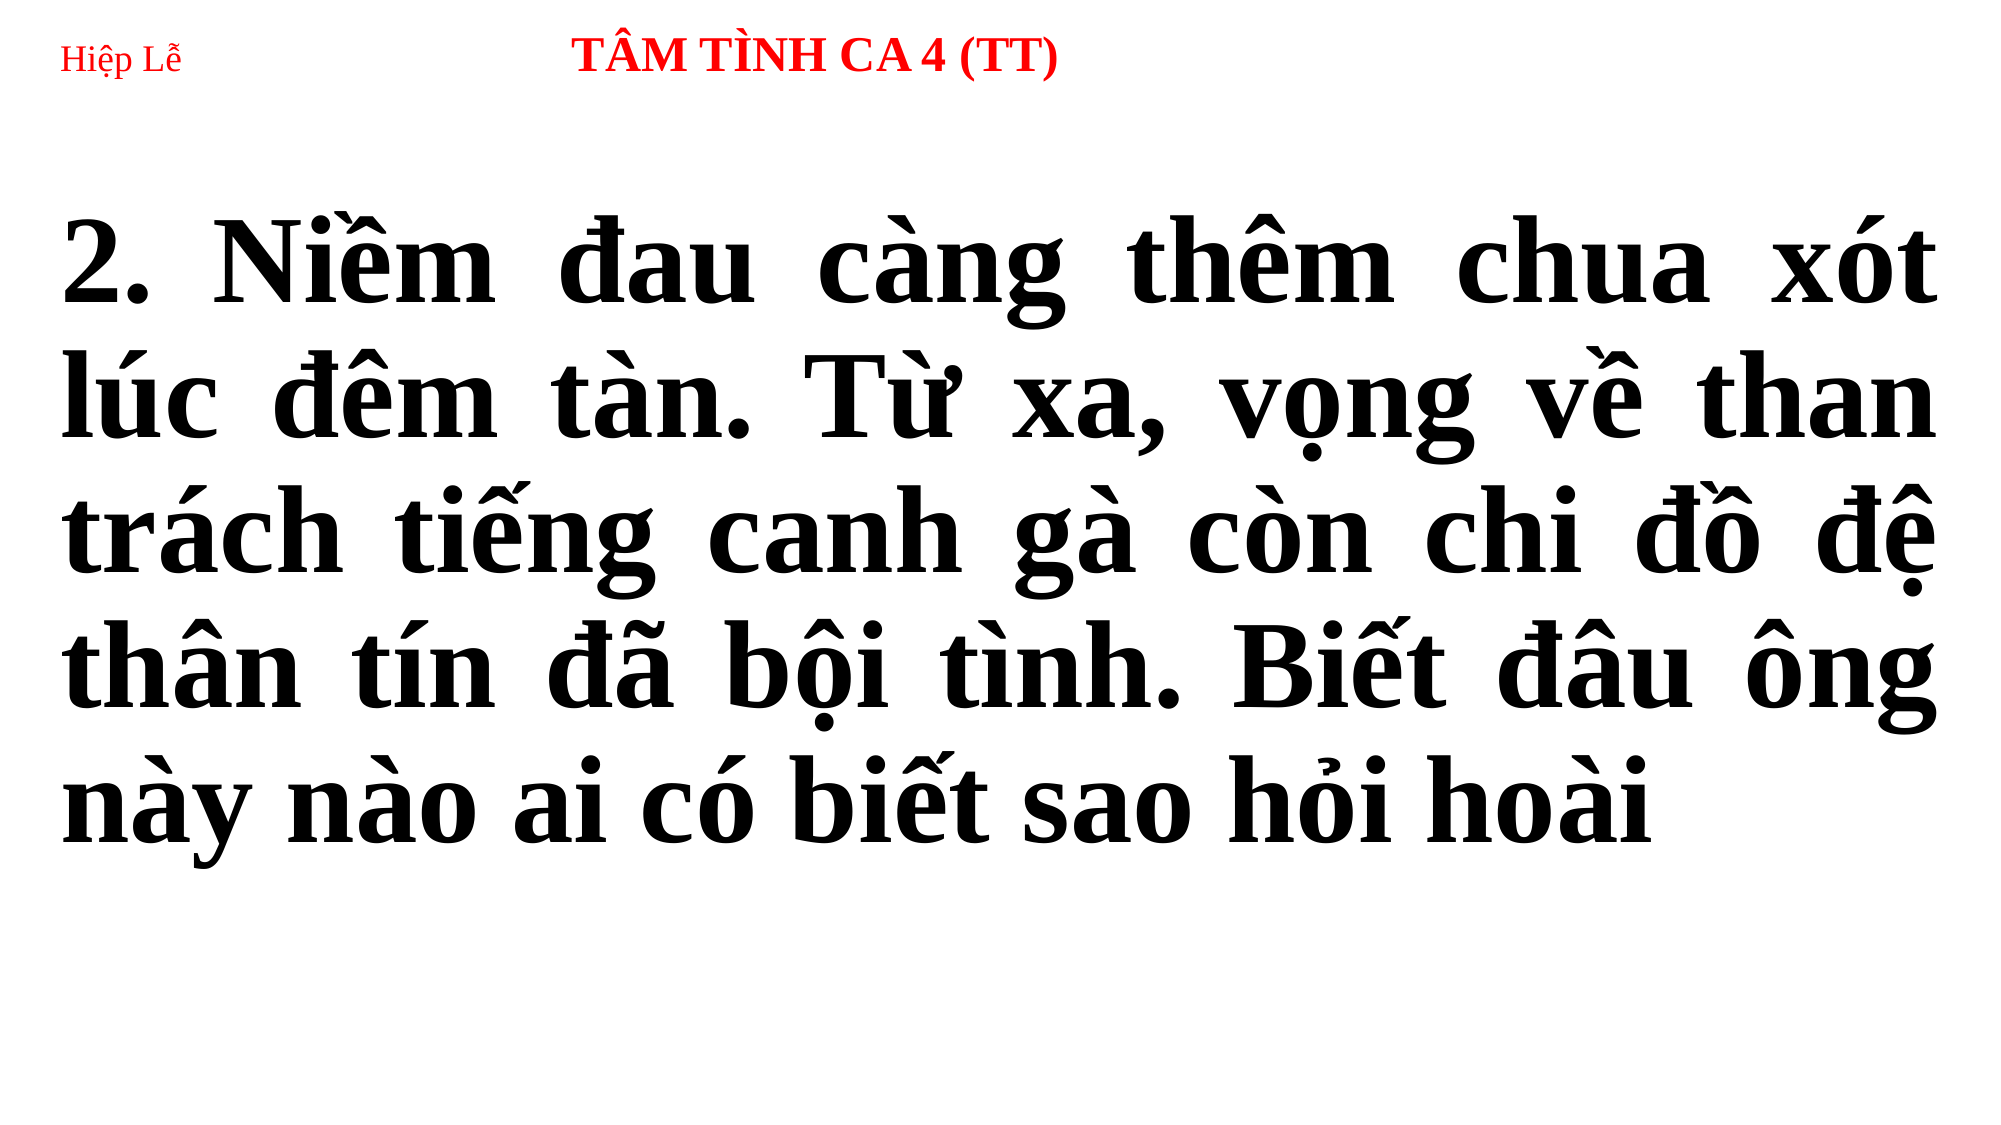

# Hiệp Lễ                                         TÂM TÌNH CA 4 (TT)
2. Niềm đau càng thêm chua xót lúc đêm tàn. Từ xa, vọng về than trách tiếng canh gà còn chi đồ đệ thân tín đã bội tình. Biết đâu ông này nào ai có biết sao hỏi hoài